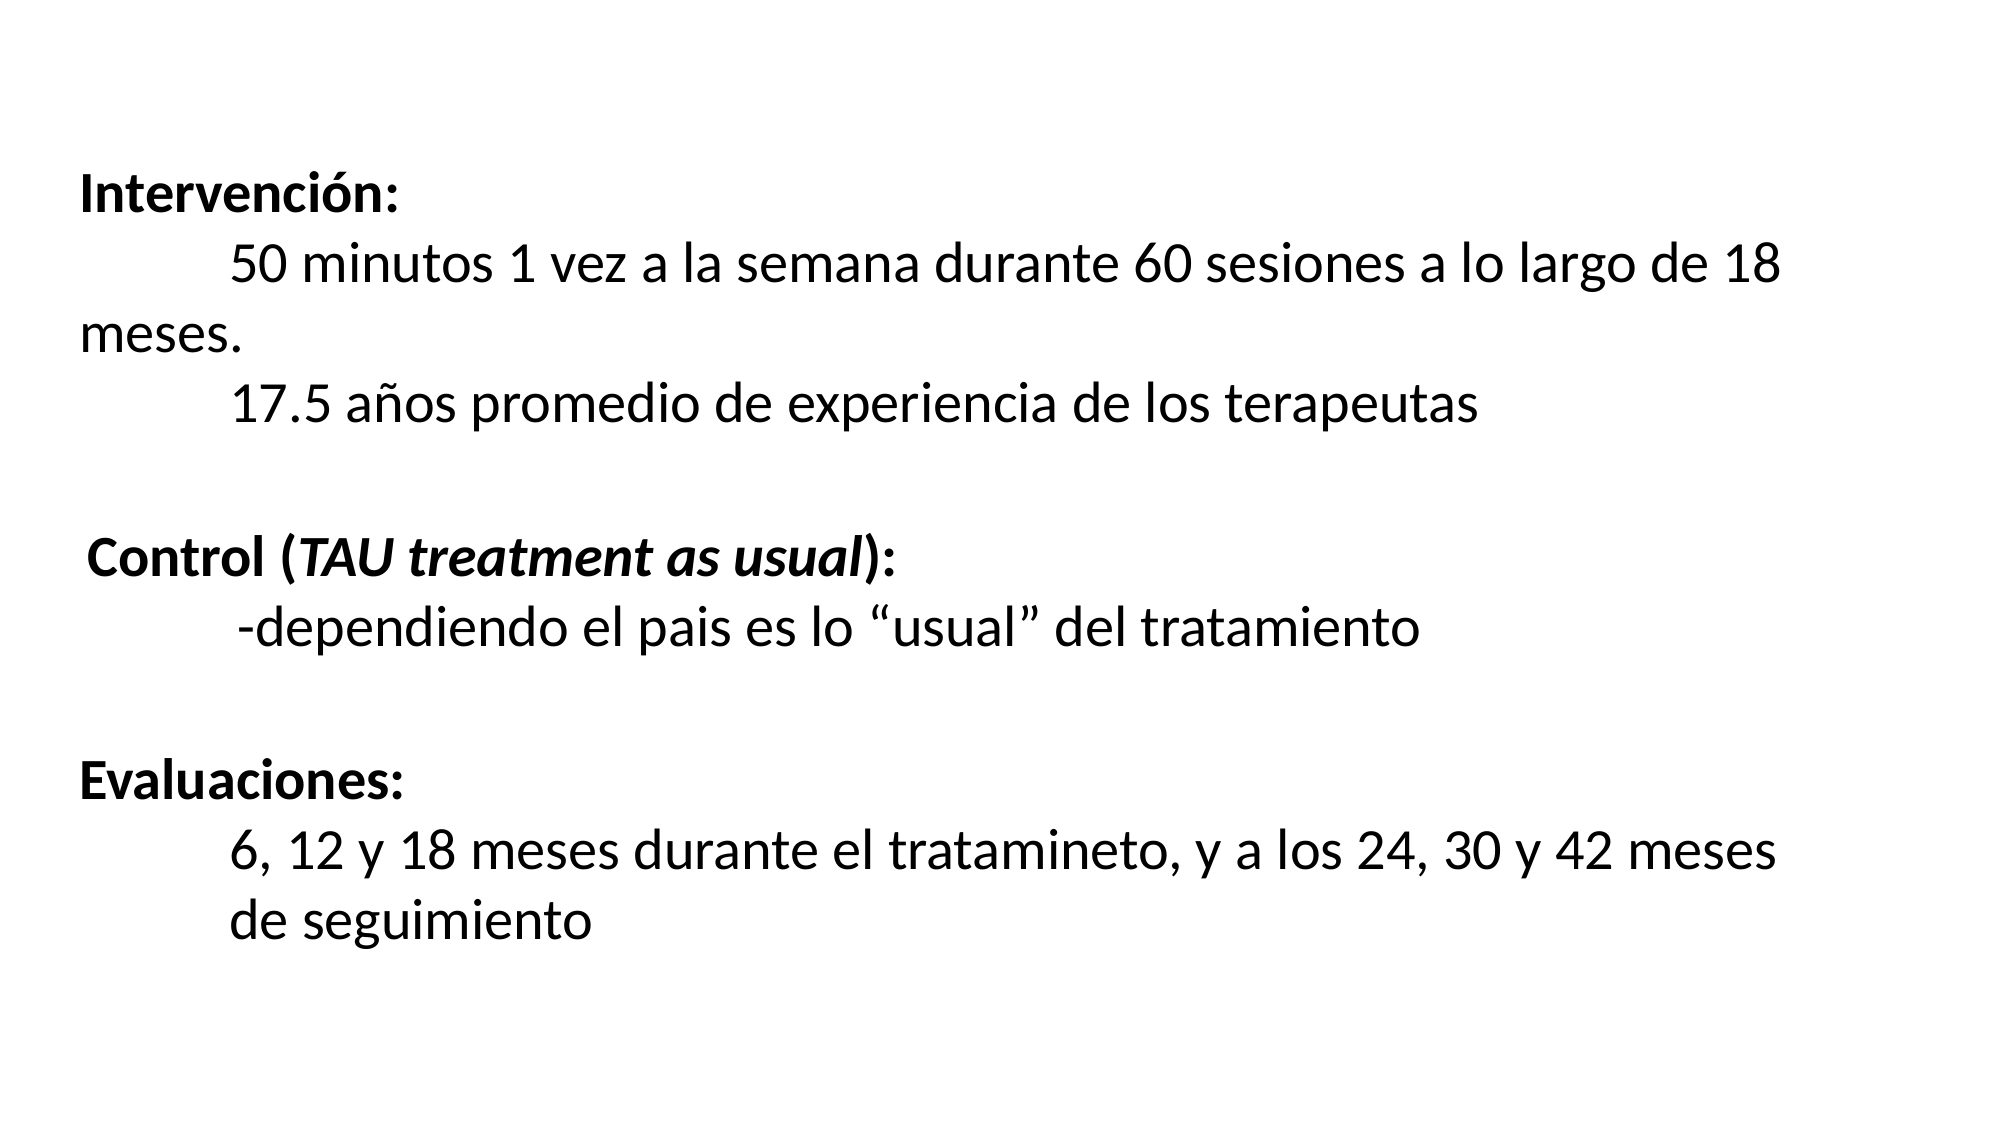

Intervención:
	50 minutos 1 vez a la semana durante 60 sesiones a lo largo de 18 	meses.
	17.5 años promedio de experiencia de los terapeutas
Control (TAU treatment as usual):
	-dependiendo el pais es lo “usual” del tratamiento
Evaluaciones:
	6, 12 y 18 meses durante el tratamineto, y a los 24, 30 y 42 meses 	de seguimiento